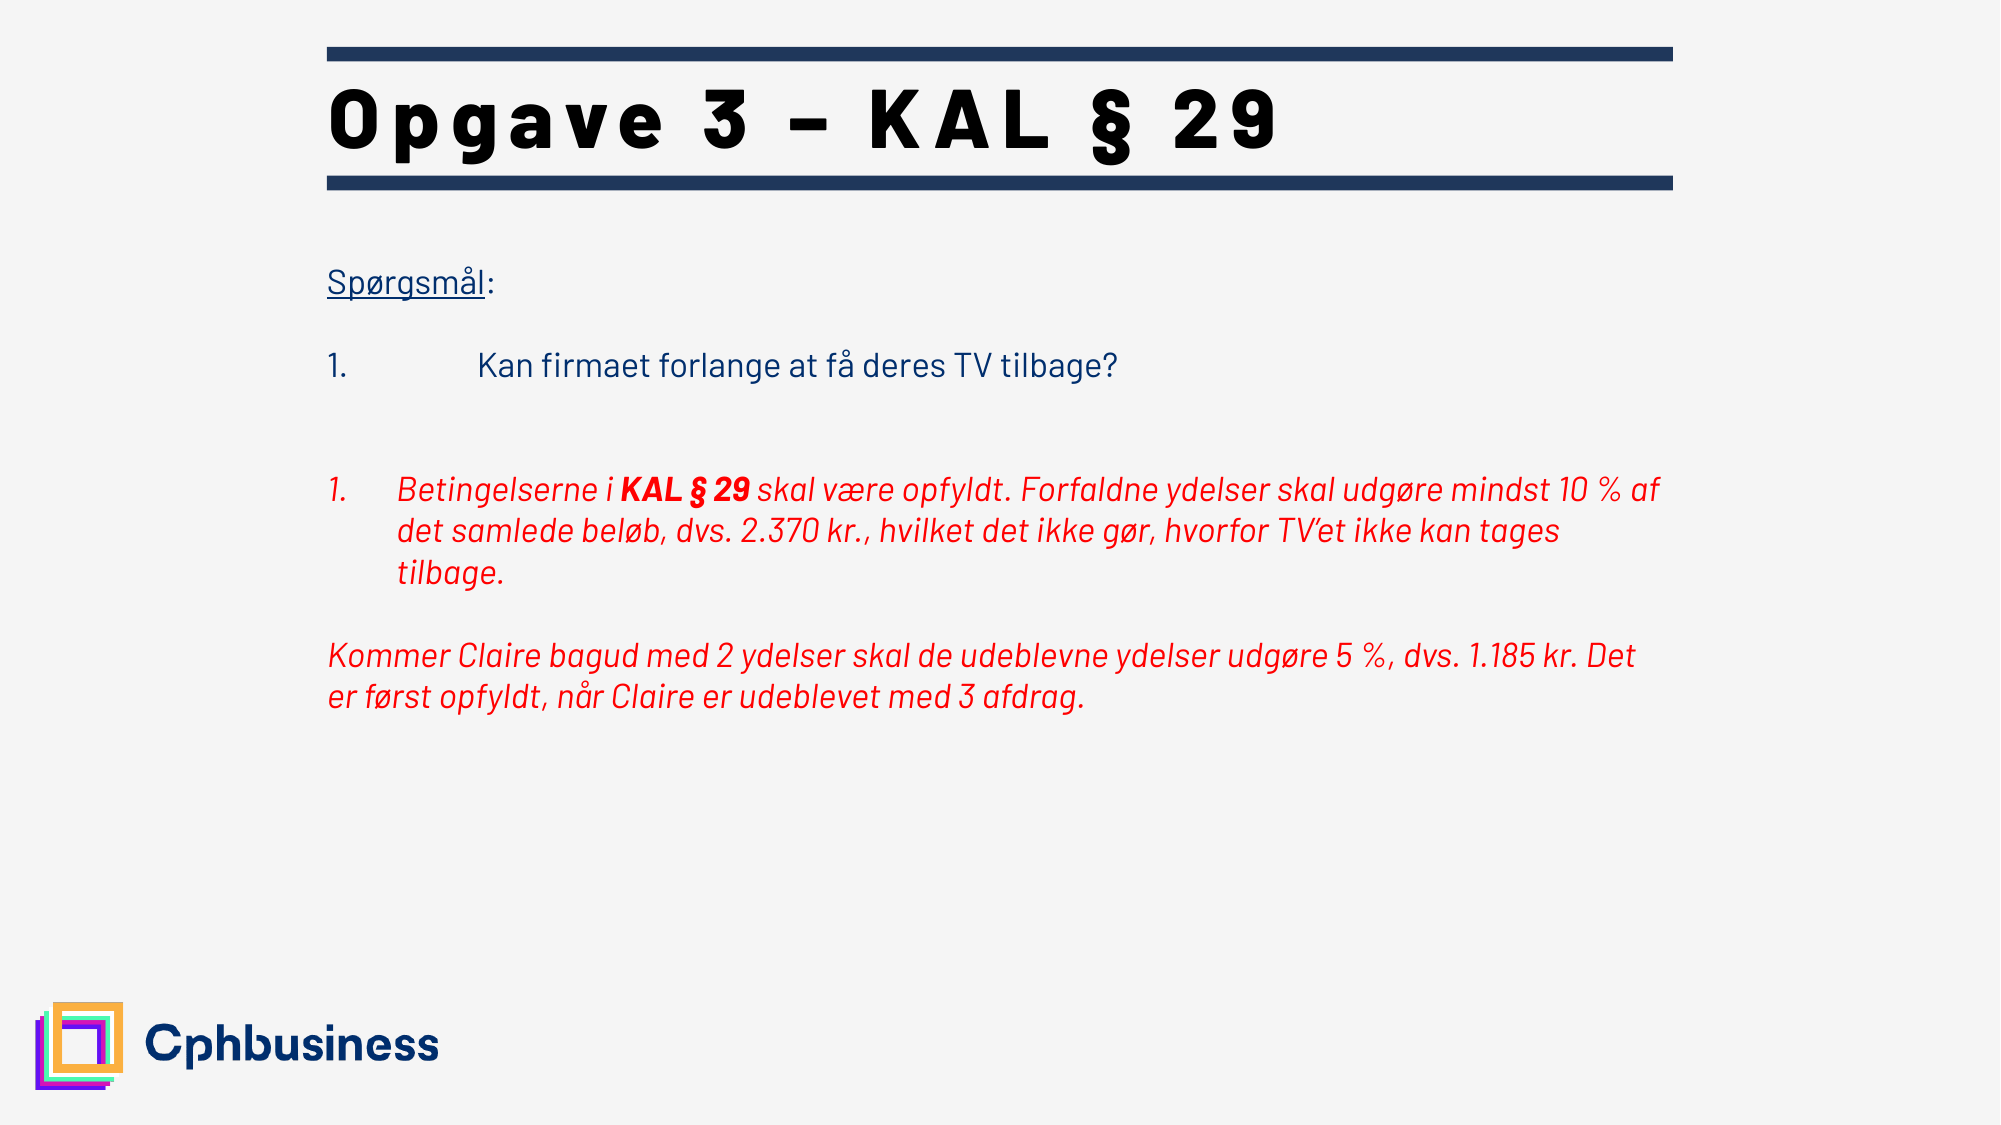

# Opgave 3 – KAL § 29

Spørgsmål:

1. 	Kan firmaet forlange at få deres TV tilbage?

Betingelserne i KAL § 29 skal være opfyldt. Forfaldne ydelser skal udgøre mindst 10 % af det samlede beløb, dvs. 2.370 kr., hvilket det ikke gør, hvorfor TV’et ikke kan tages tilbage.

Kommer Claire bagud med 2 ydelser skal de udeblevne ydelser udgøre 5 %, dvs. 1.185 kr. Det er først opfyldt, når Claire er udeblevet med 3 afdrag.